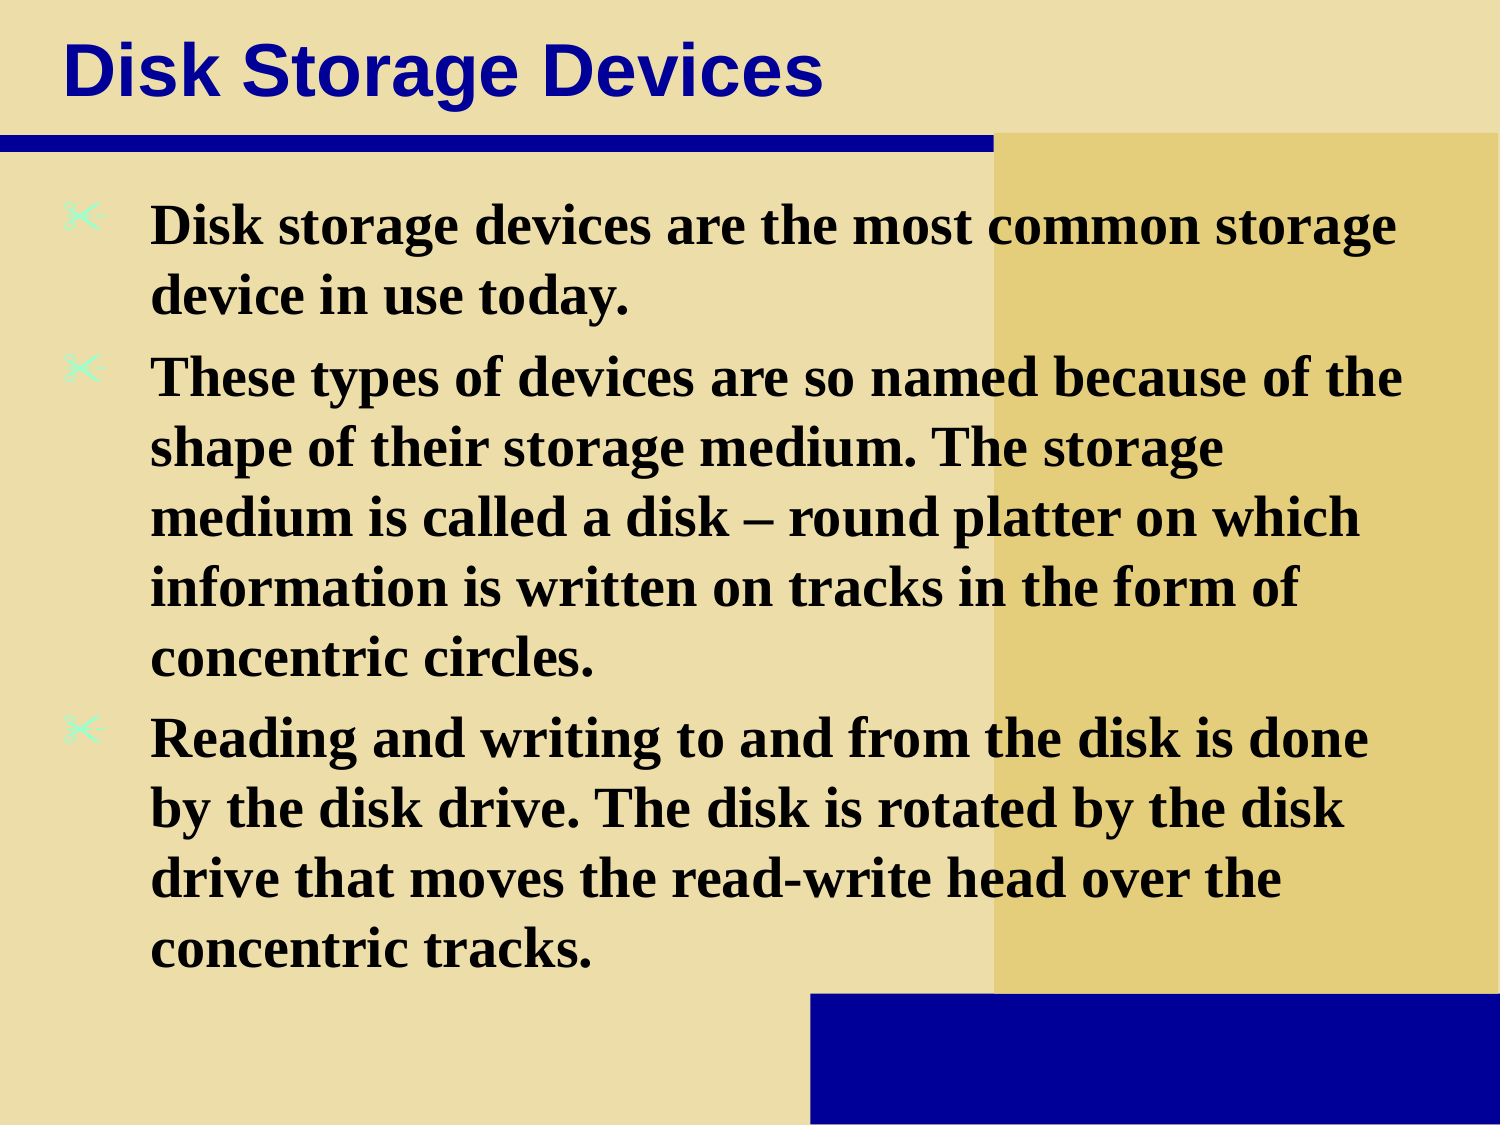

# Disk Storage Devices
Disk storage devices are the most common storage device in use today.
These types of devices are so named because of the shape of their storage medium. The storage medium is called a disk – round platter on which information is written on tracks in the form of concentric circles.
Reading and writing to and from the disk is done by the disk drive. The disk is rotated by the disk drive that moves the read-write head over the concentric tracks.